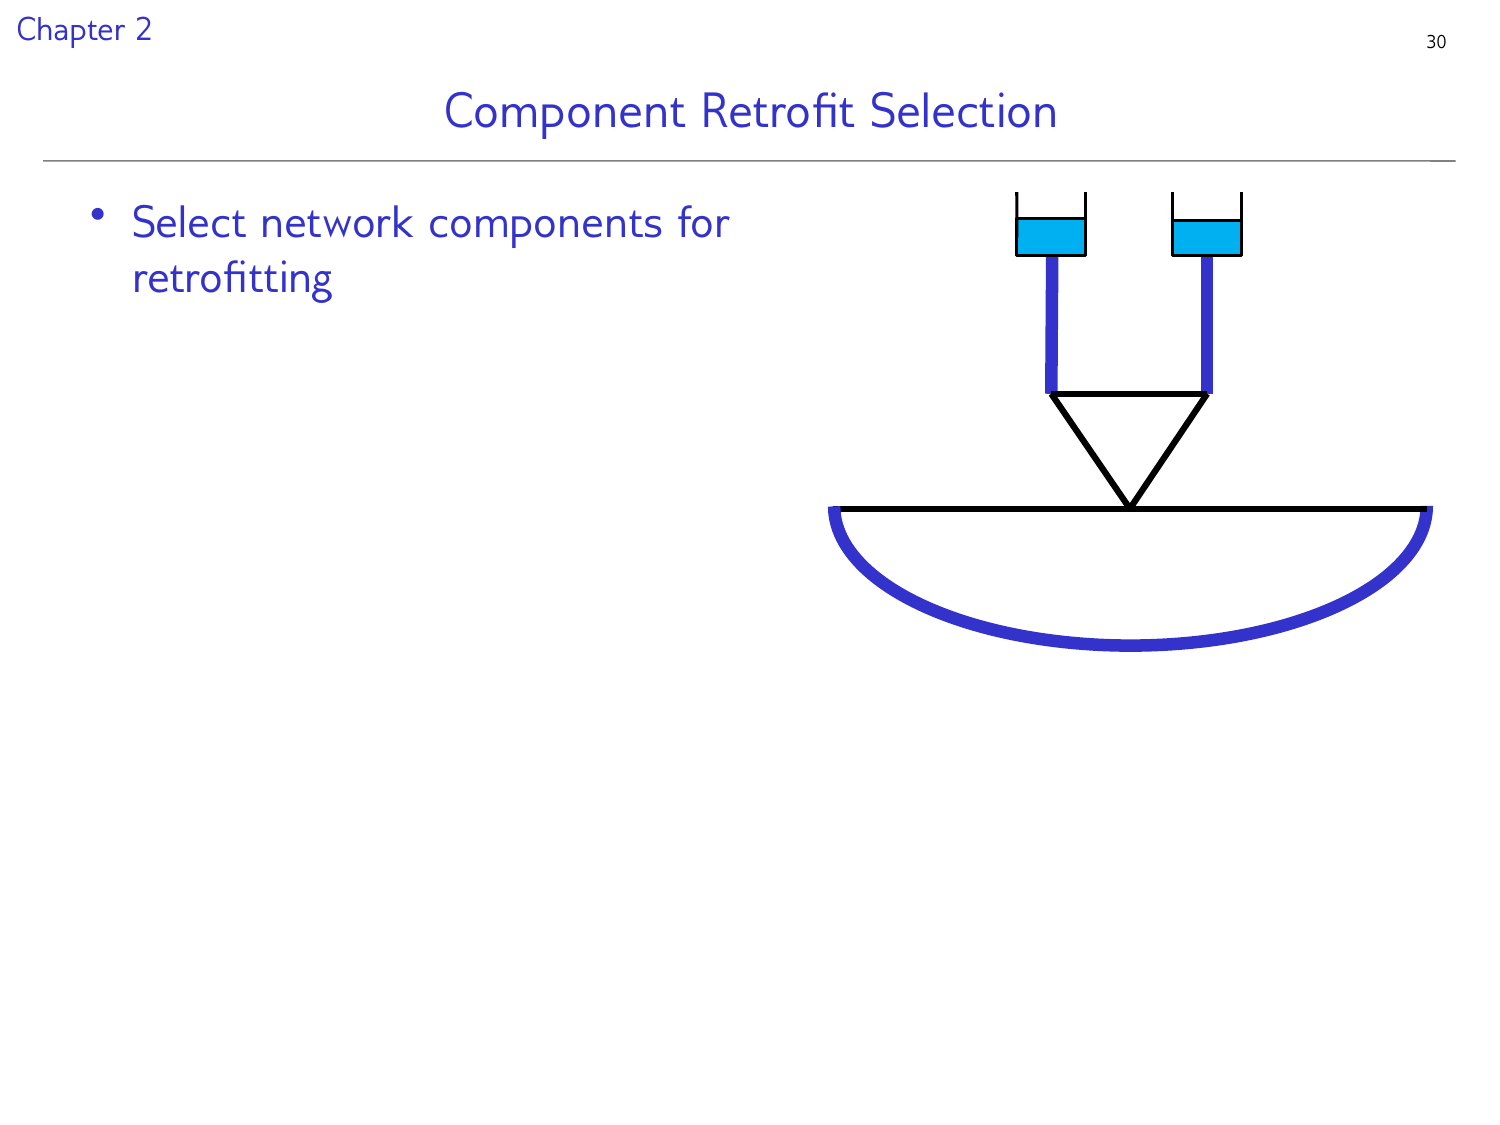

Chapter 2
# Component Retrofit Selection
Select network components for retrofitting